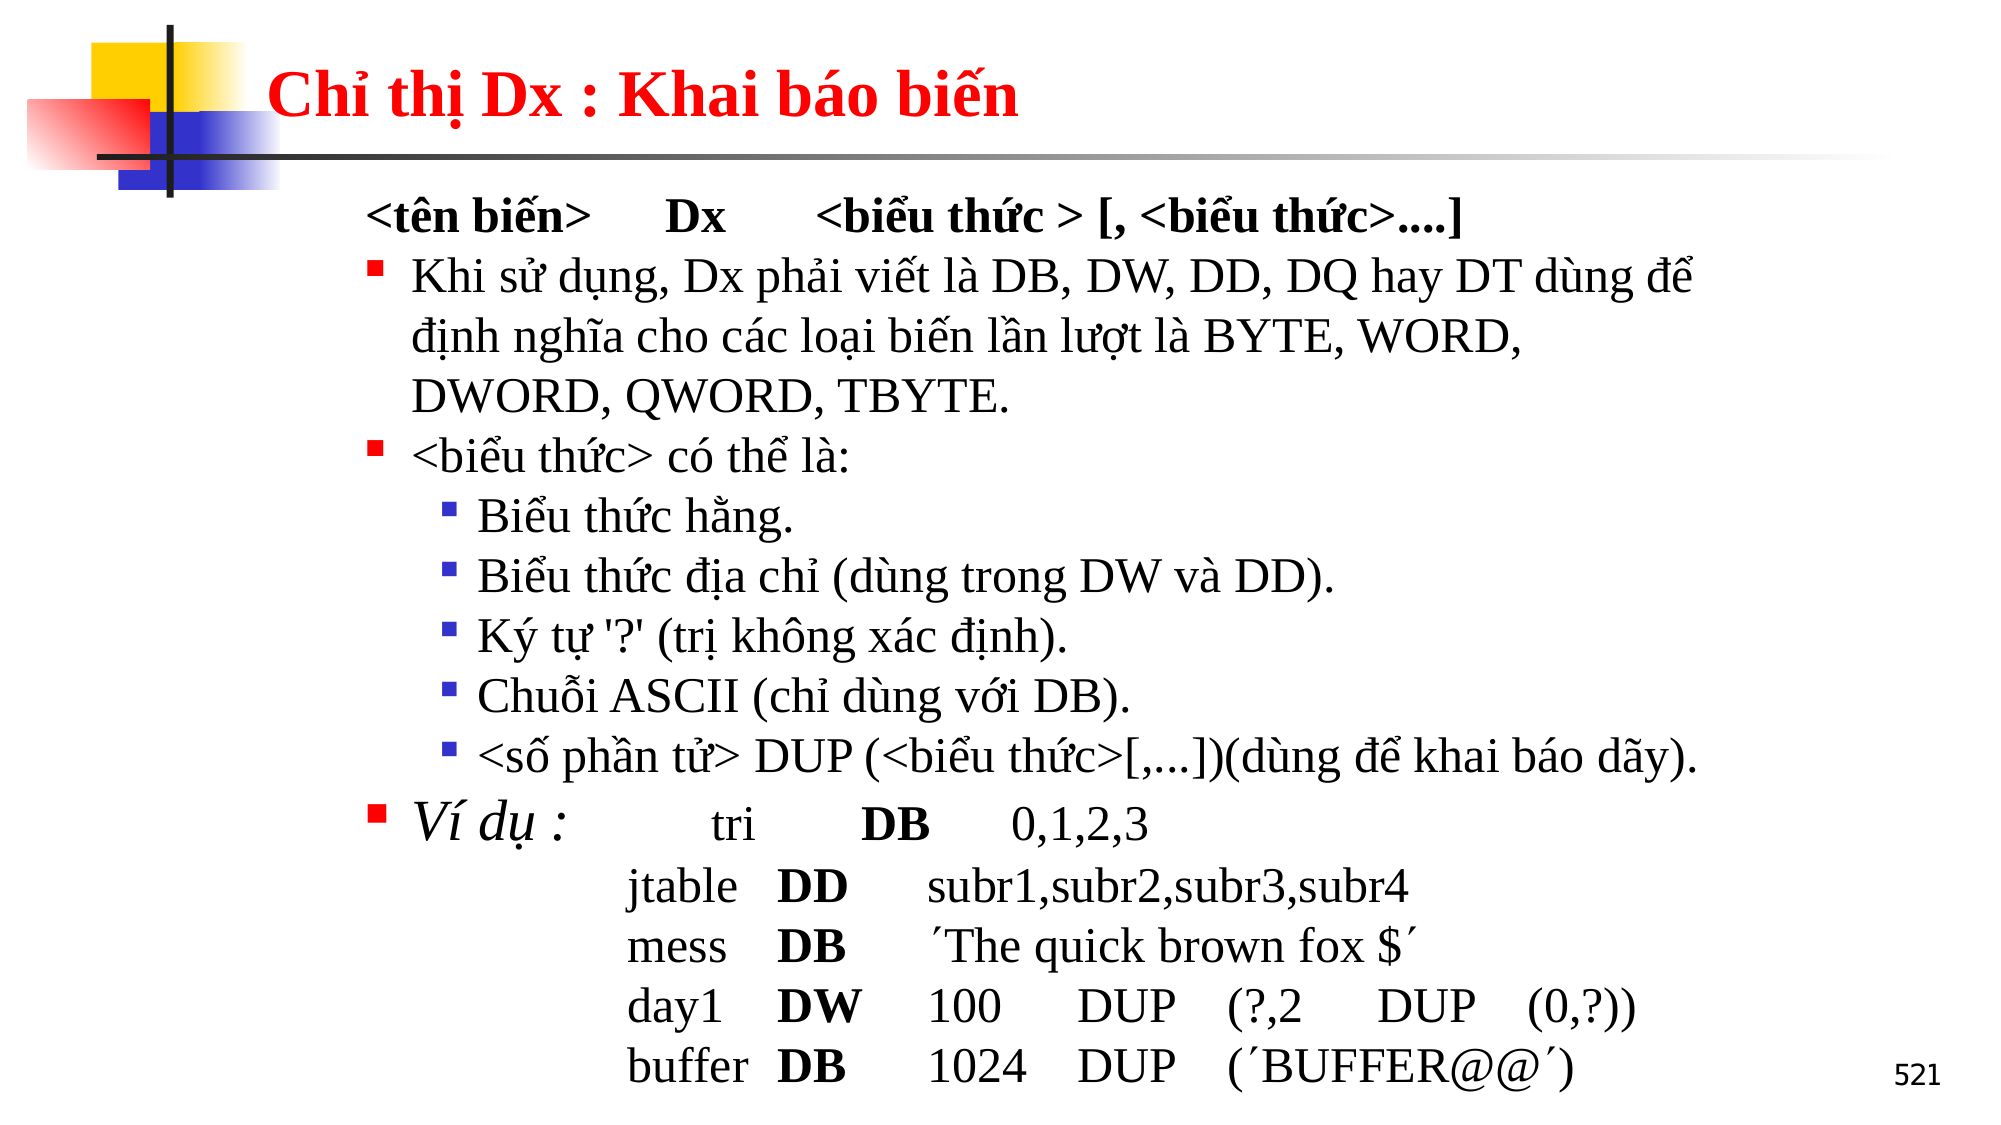

# Chỉ thị Dx : Khai báo biến
<tên biến>	Dx	<biểu thức > [, <biểu thức>....]
Khi sử dụng, Dx phải viết là DB, DW, DD, DQ hay DT dùng để định nghĩa cho các loại biến lần lượt là BYTE, WORD, DWORD, QWORD, TBYTE.
<biểu thức> có thể là:
Biểu thức hằng.
Biểu thức địa chỉ (dùng trong DW và DD).
Ký tự '?' (trị không xác định).
Chuỗi ASCII (chỉ dùng với DB).
<số phần tử> DUP (<biểu thức>[,...])(dùng để khai báo dãy).
Ví dụ : 	tri	DB	0,1,2,3
		jtable	DD	subr1,subr2,subr3,subr4
		mess	DB	′The quick brown fox $′
		day1	DW	100	DUP	(?,2	DUP	(0,?))
		buffer	DB	1024	DUP	(′BUFFER@@′)

521